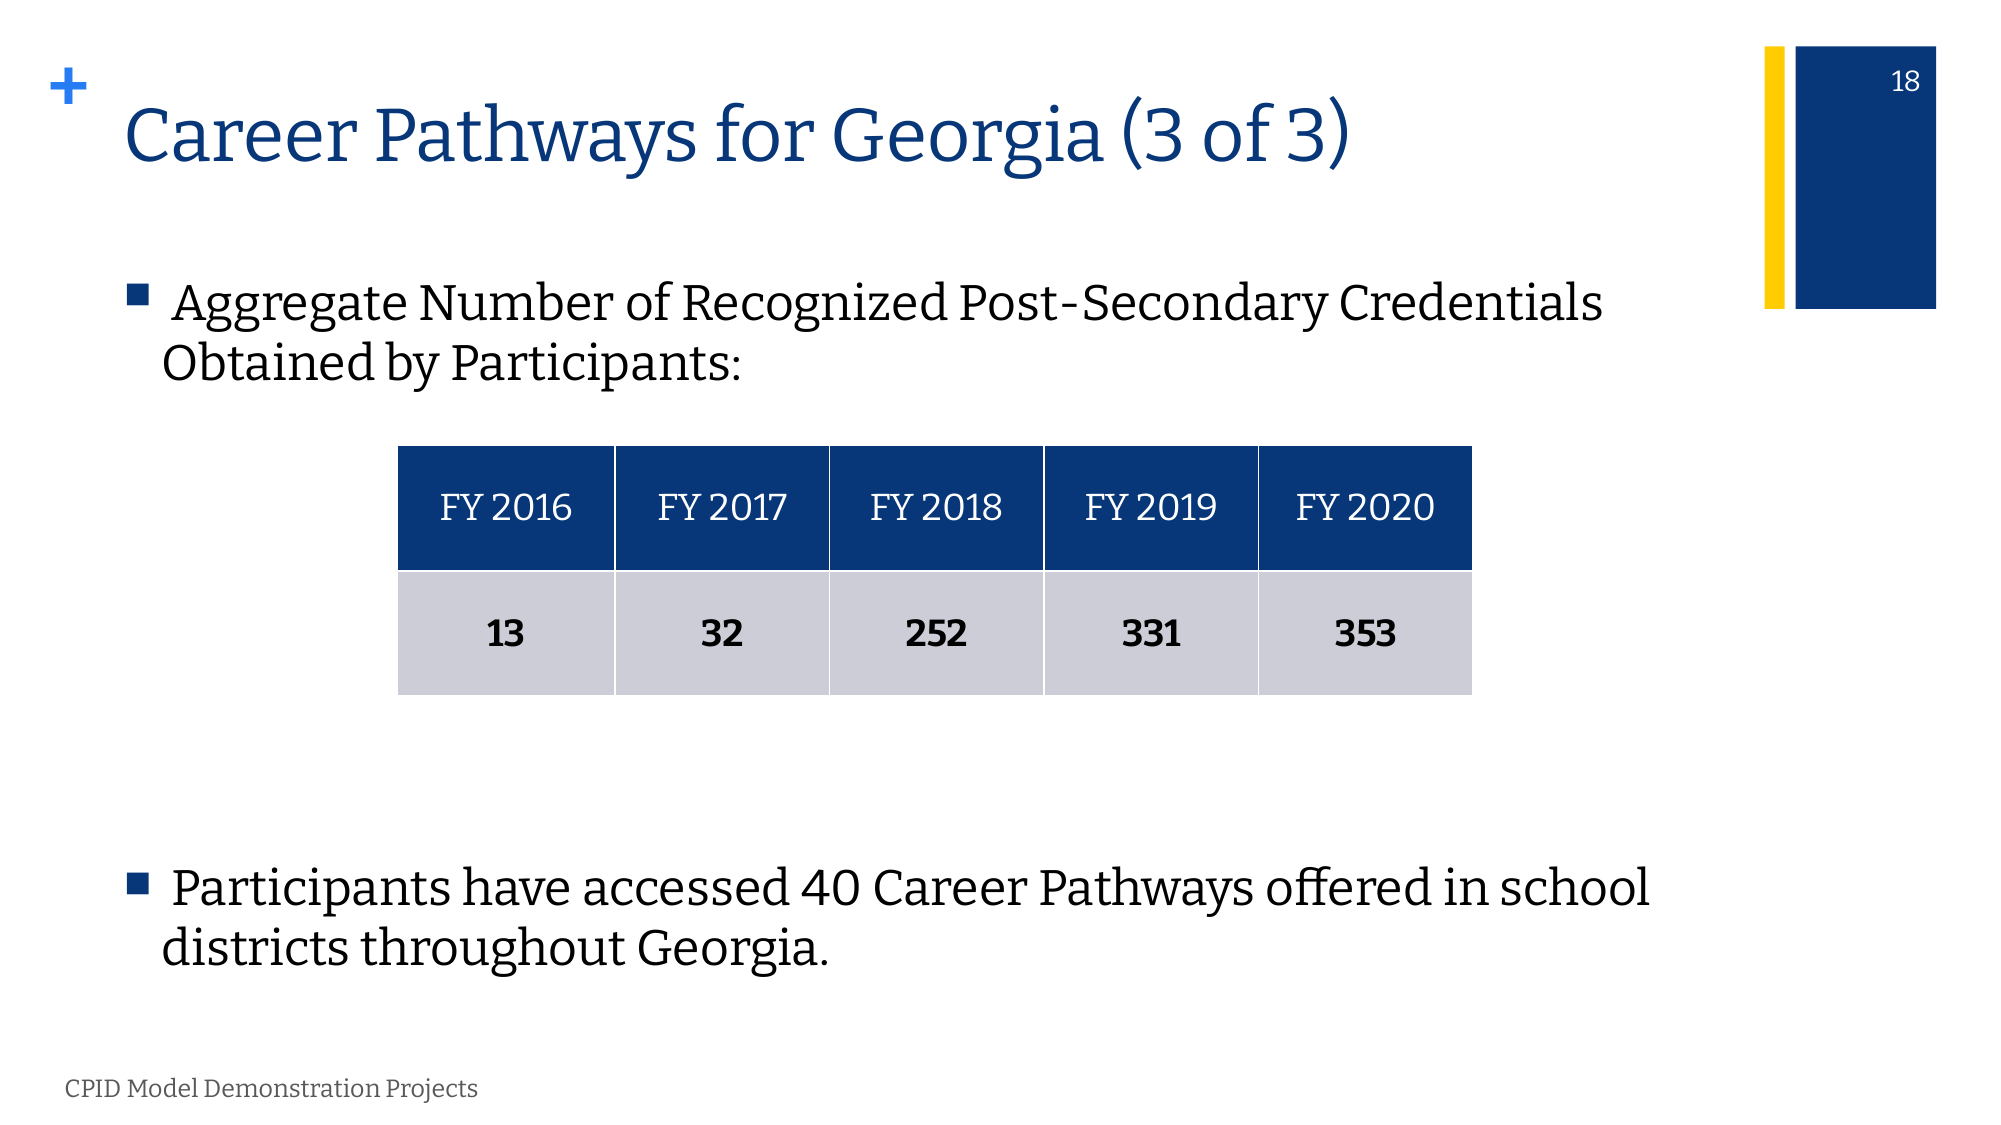

18
# Career Pathways for Georgia (3 of 3)
 Aggregate Number of Recognized Post-Secondary Credentials Obtained by Participants:

| FY 2016 | FY 2017 | FY 2018 | FY 2019 | FY 2020 |
| --- | --- | --- | --- | --- |
| 13 | 32 | 252 | 331 | 353 |
 Participants have accessed 40 Career Pathways offered in school districts throughout Georgia.